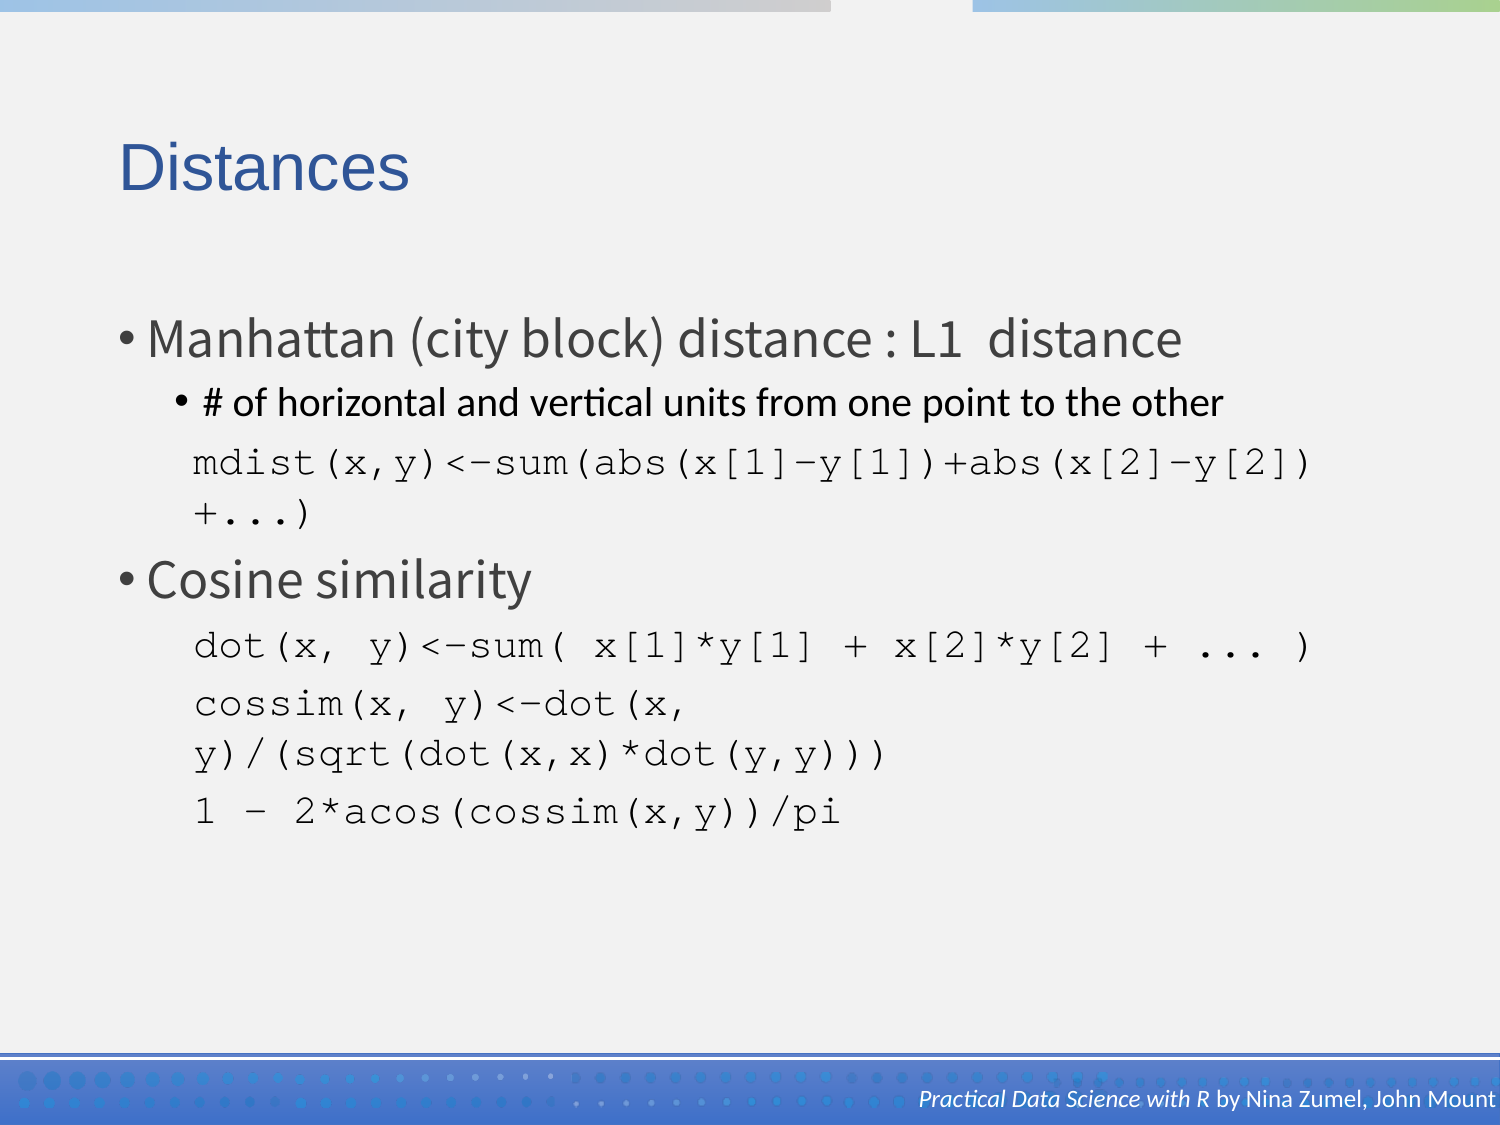

# Distances
Manhattan (city block) distance : L1  distance
# of horizontal and vertical units from one point to the other
mdist(x,y)<-sum(abs(x[1]-y[1])+abs(x[2]-y[2]) +...)
Cosine similarity
dot(x, y)<-sum( x[1]*y[1] + x[2]*y[2] + ... )
cossim(x, y)<-dot(x, y)/(sqrt(dot(x,x)*dot(y,y)))
1 - 2*acos(cossim(x,y))/pi
Practical Data Science with R by Nina Zumel, John Mount